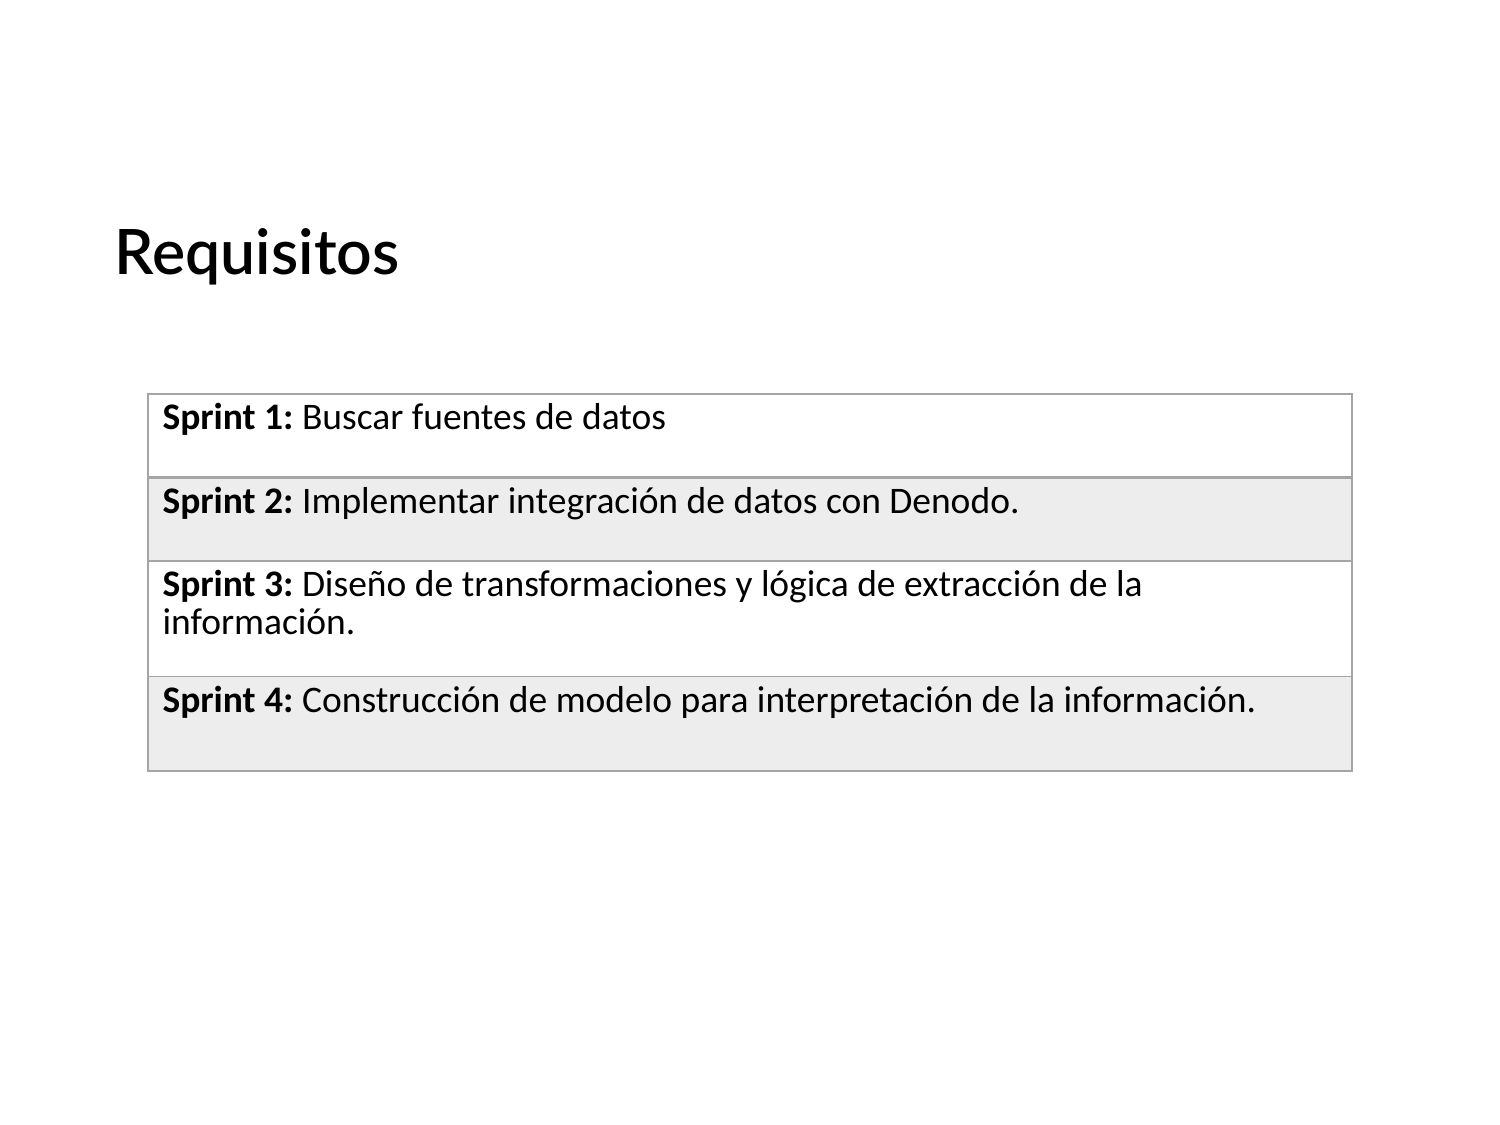

Requisitos
| Sprint 1: Buscar fuentes de datos |
| --- |
| Sprint 2: Implementar integración de datos con Denodo. |
| Sprint 3: Diseño de transformaciones y lógica de extracción de la información. |
| Sprint 4: Construcción de modelo para interpretación de la información. |